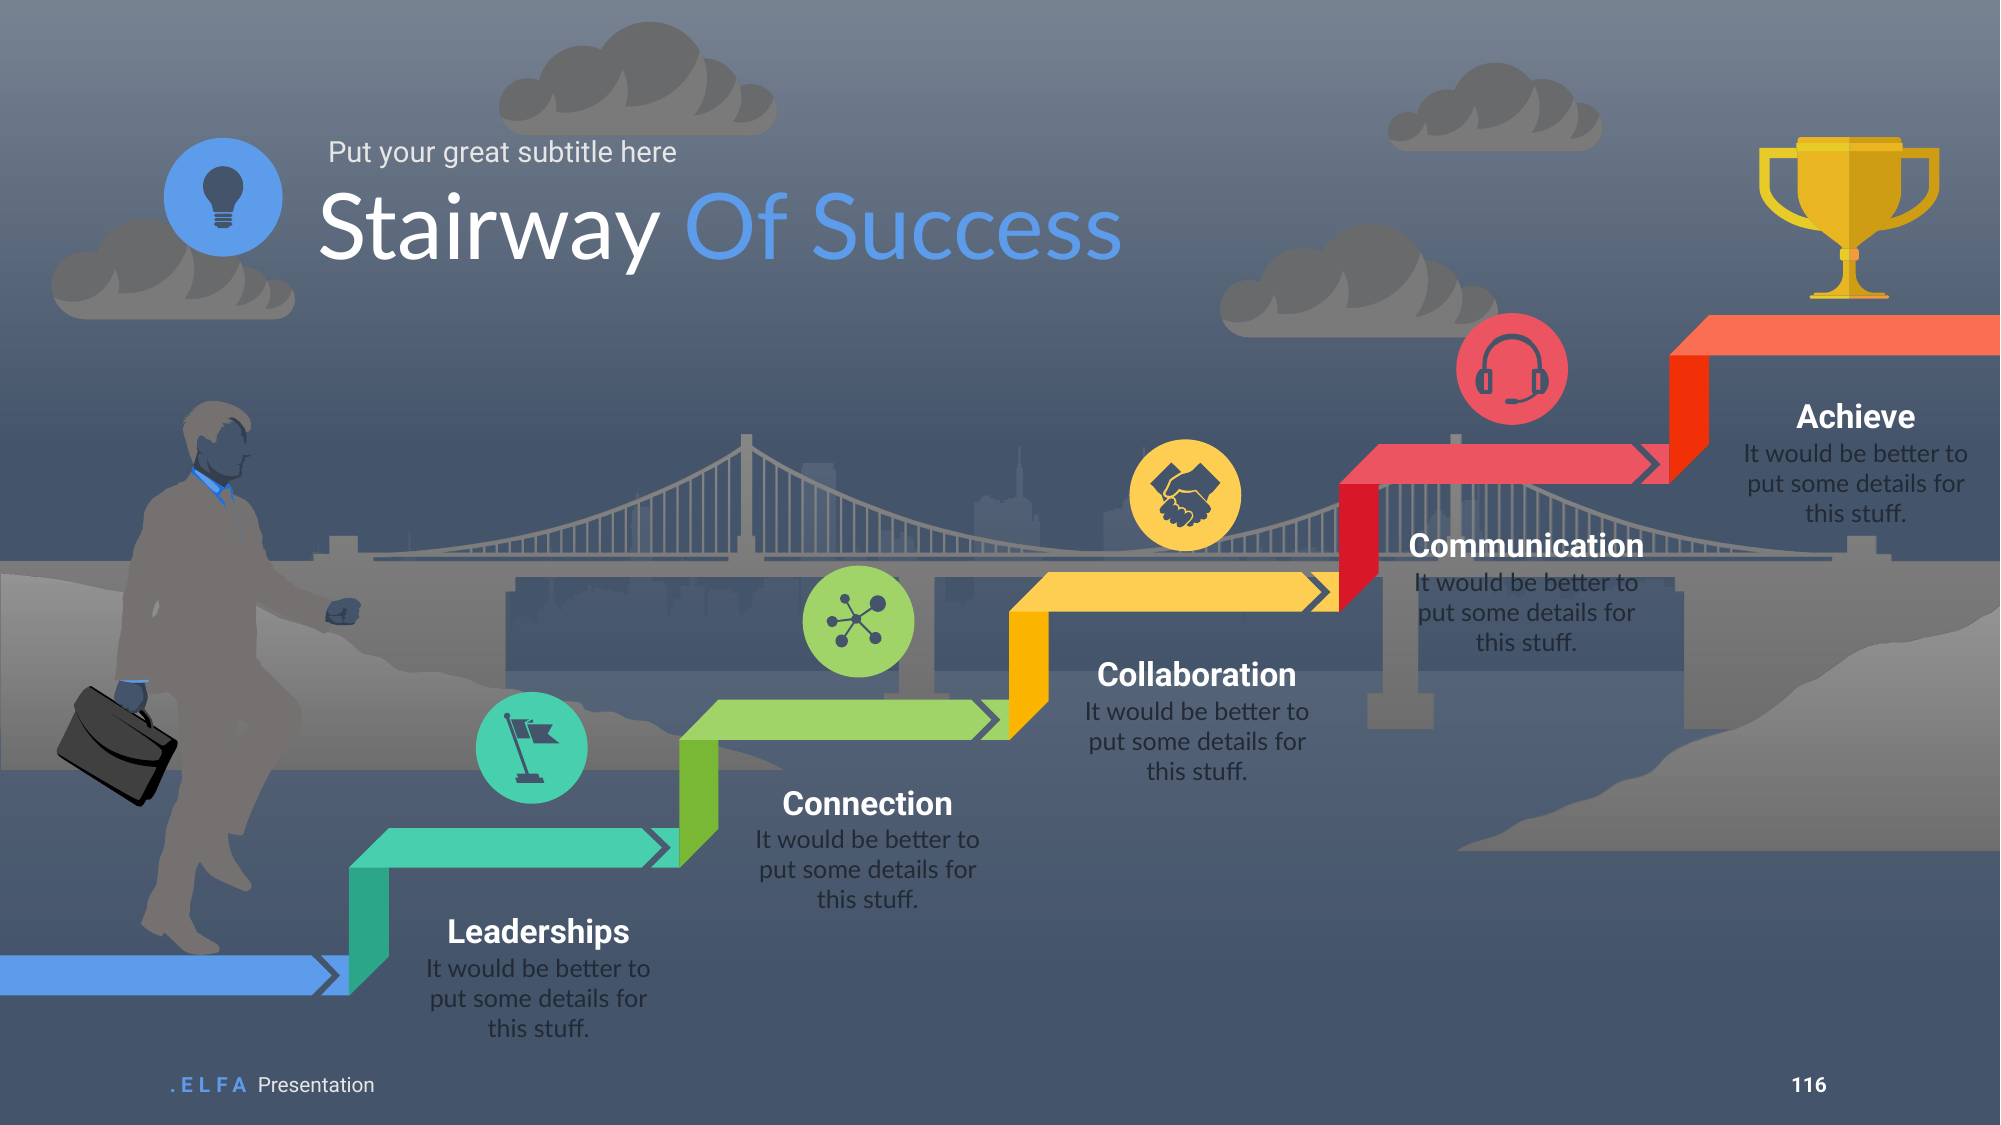

Put your great subtitle here

Stairway Of Success

Achieve
It would be better to put some details for this stuff.

Communication
It would be better to put some details for this stuff.

Collaboration
It would be better to put some details for this stuff.

Connection
It would be better to put some details for this stuff.

Leaderships
It would be better to put some details for this stuff.